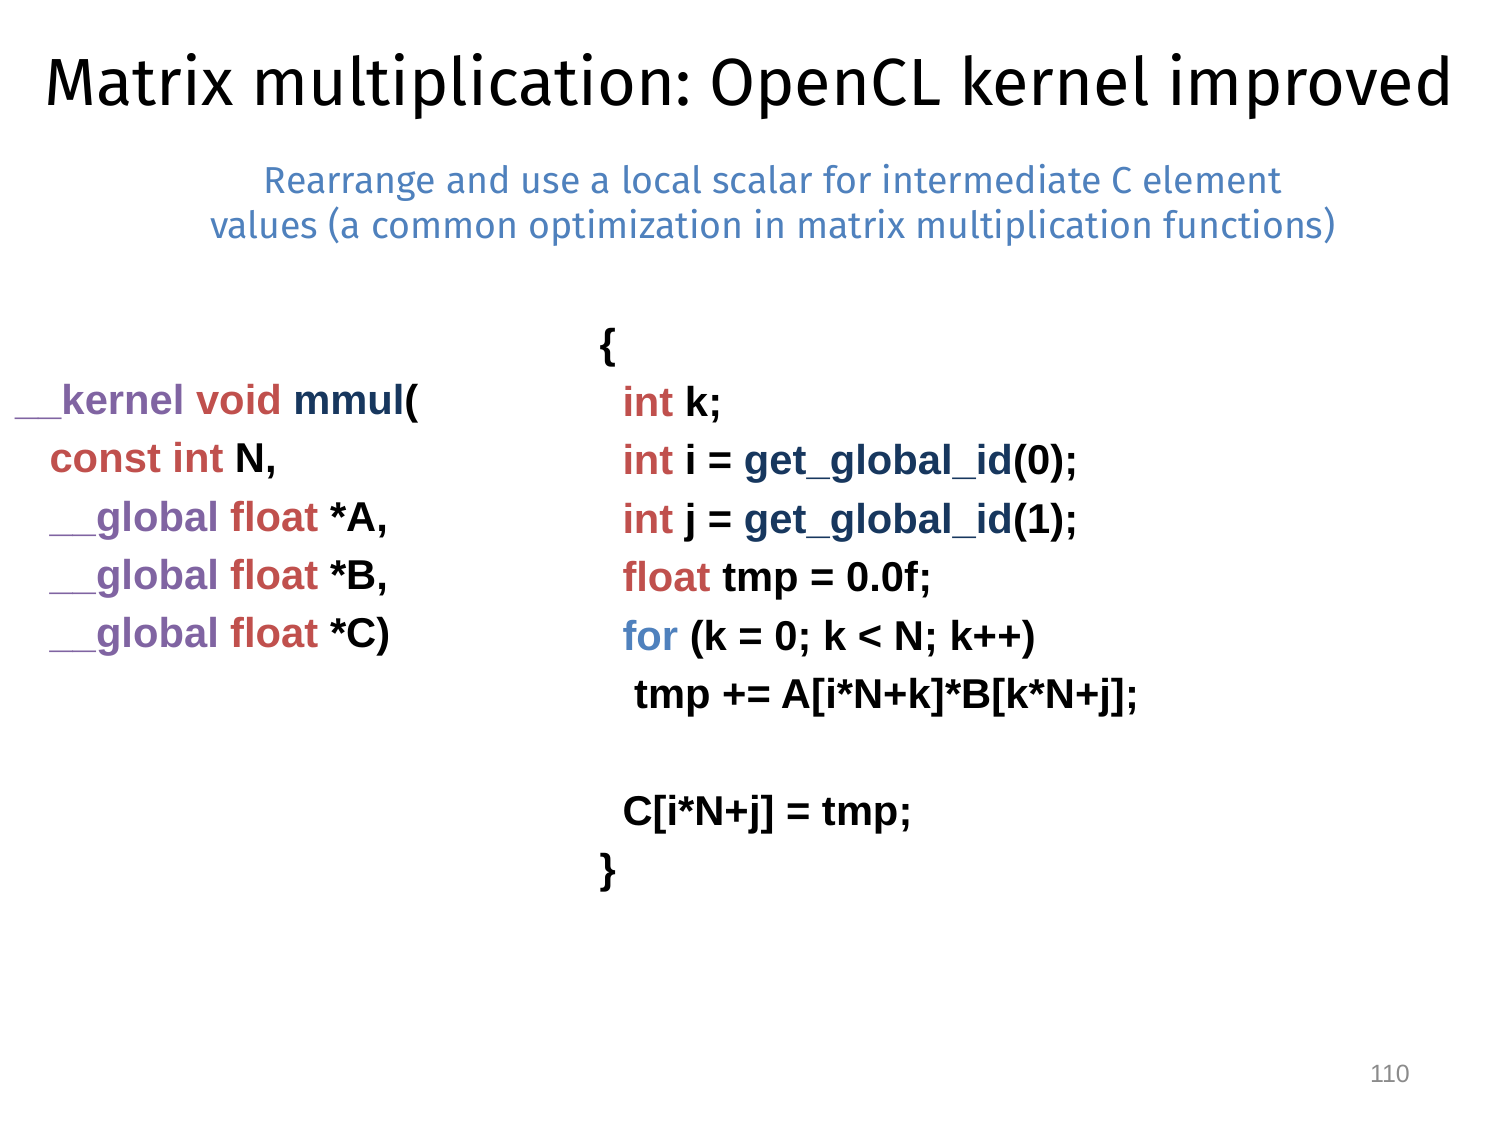

# Matrix multiplication: OpenCL kernel improved
Rearrange and use a local scalar for intermediate C element values (a common optimization in matrix multiplication functions)
{
  int k;
  int i = get_global_id(0);
  int j = get_global_id(1);
  float tmp = 0.0f;
  for (k = 0; k < N; k++)
   tmp += A[i*N+k]*B[k*N+j];

  C[i*N+j] = tmp;
}
__kernel void mmul(
   const int N,
   __global float *A,
   __global float *B,
   __global float *C)
110